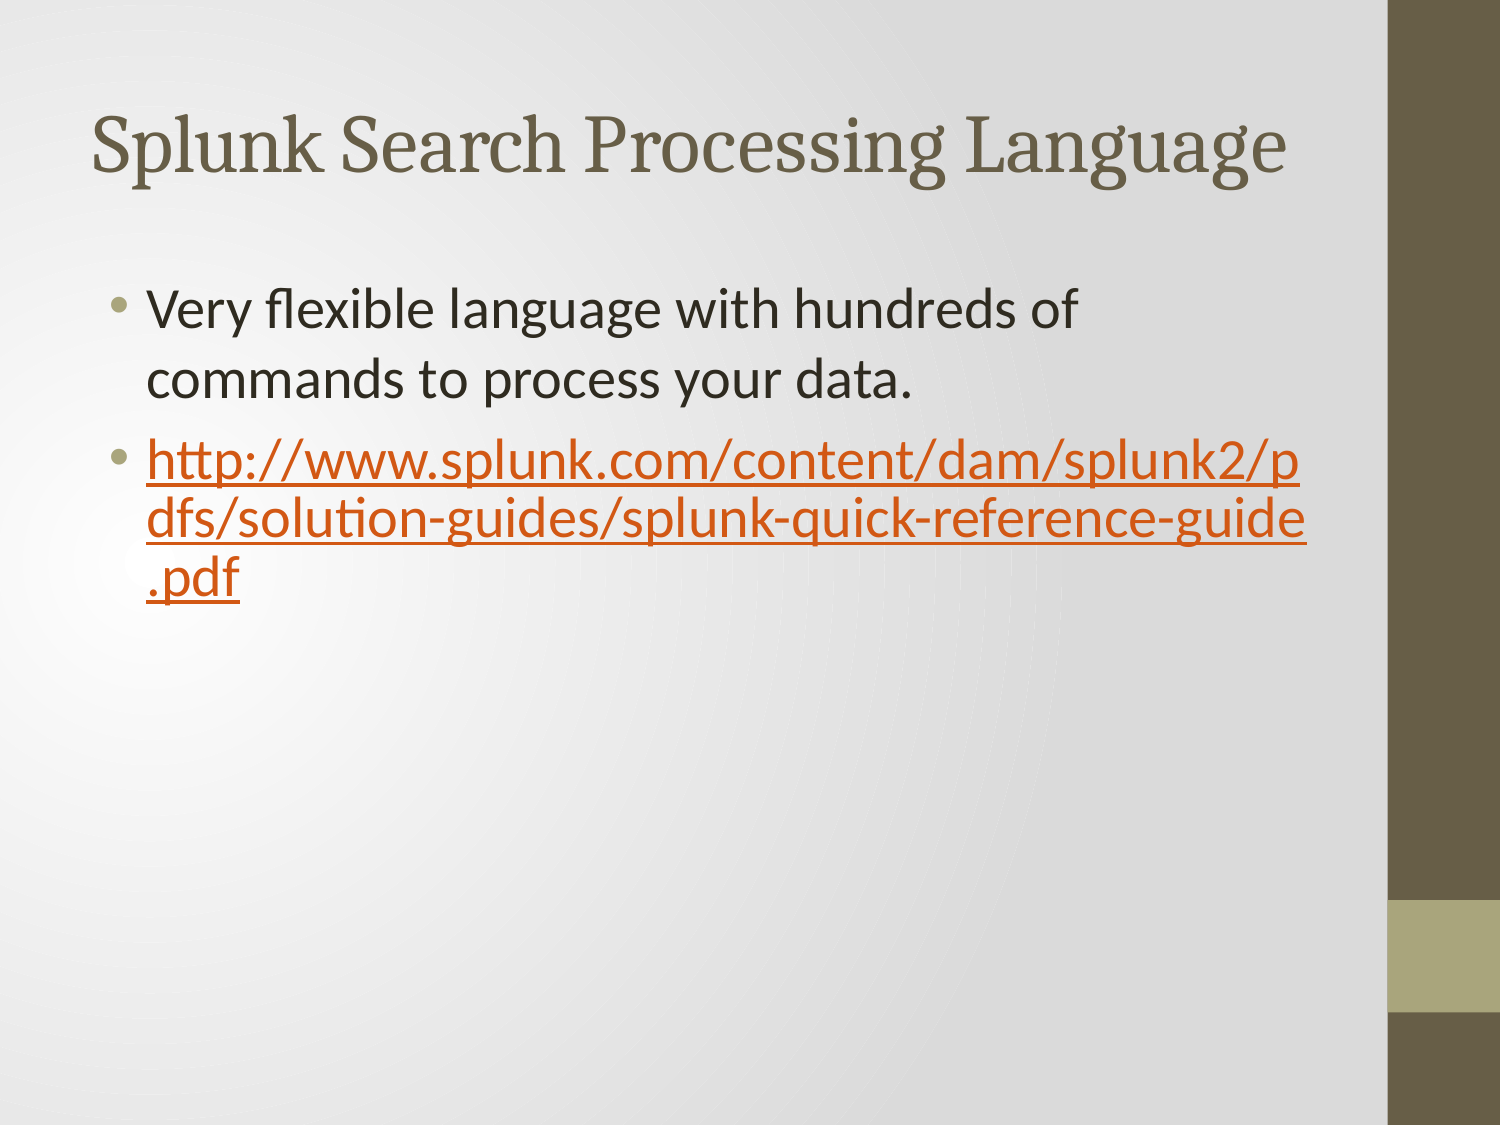

# Splunk Search Processing Language
Very flexible language with hundreds of commands to process your data.
http://www.splunk.com/content/dam/splunk2/pdfs/solution-guides/splunk-quick-reference-guide.pdf